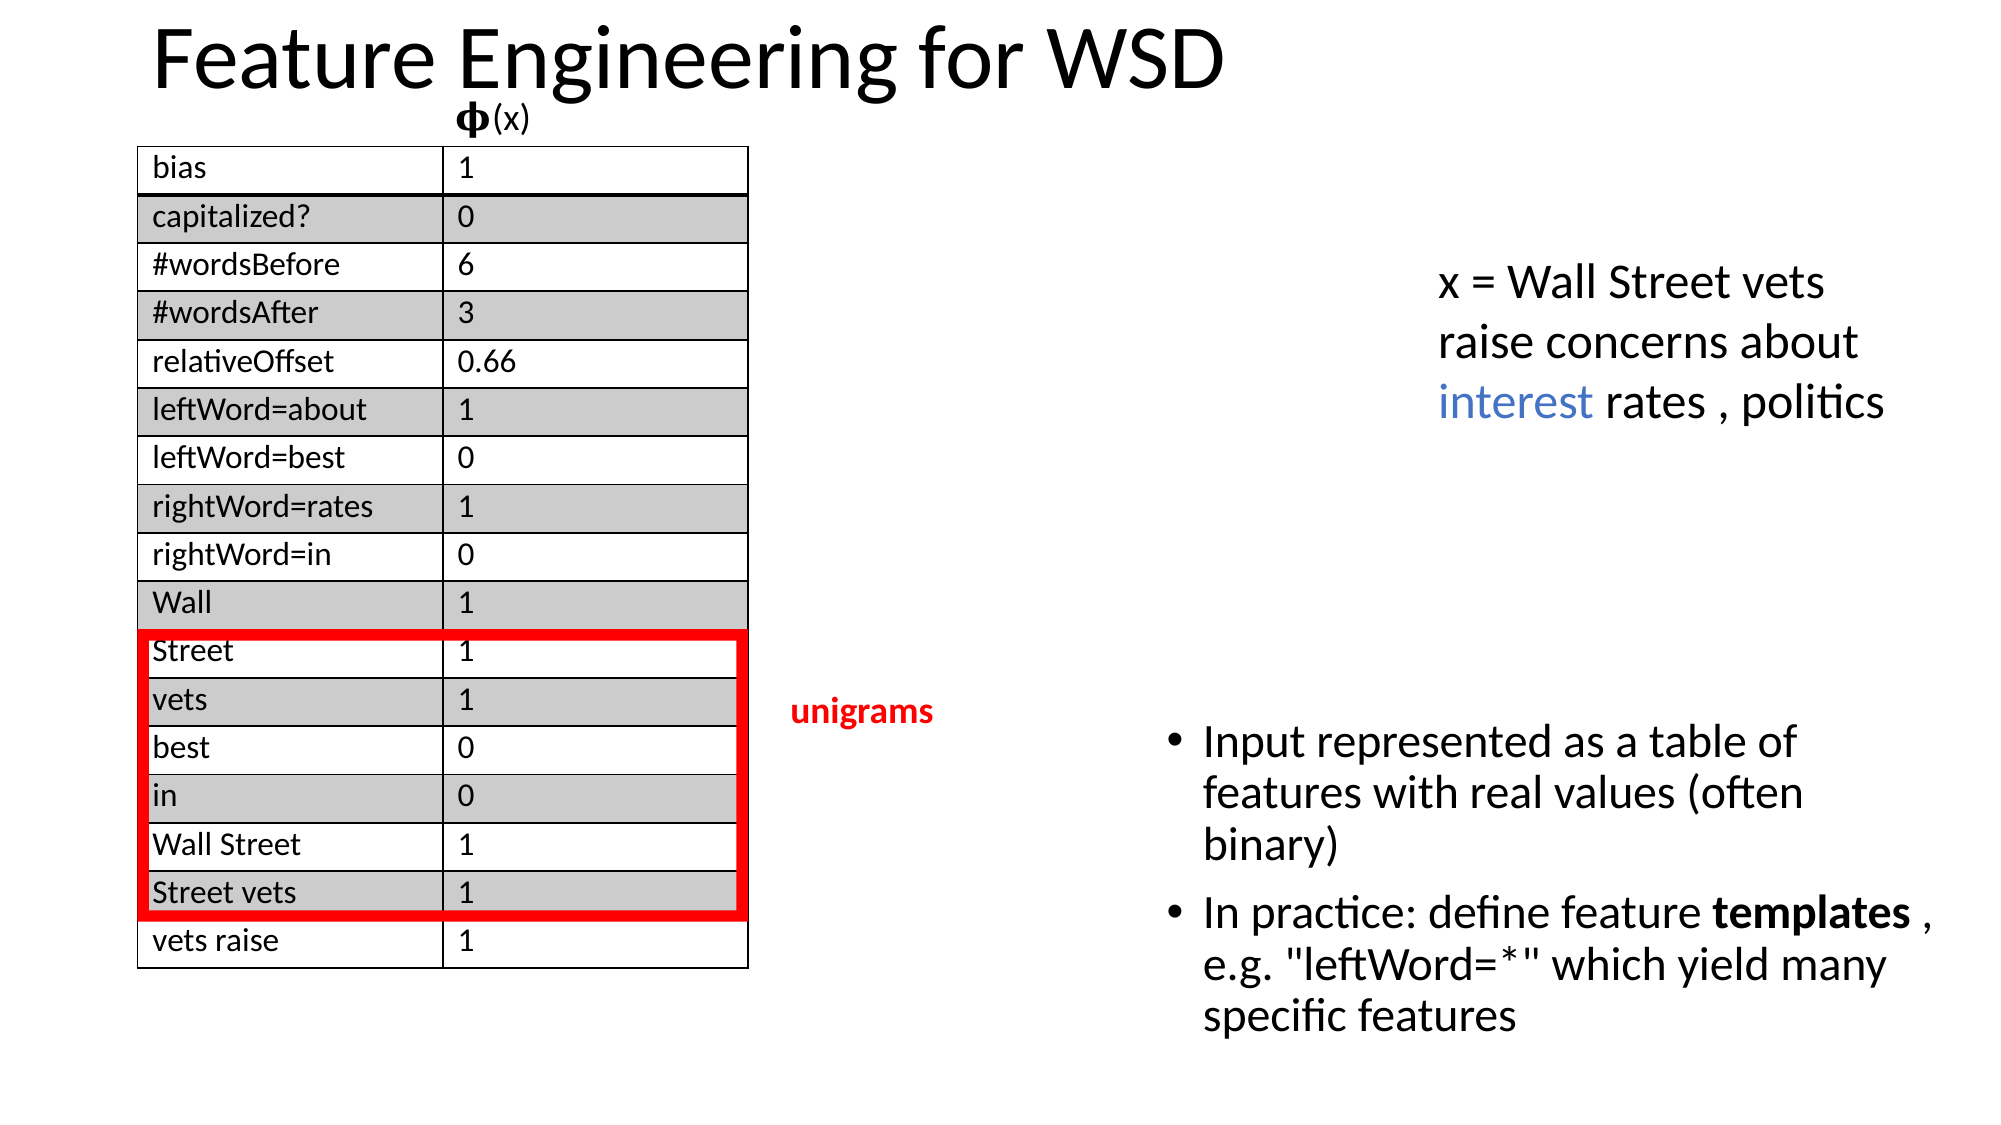

# Feature Engineering for WSD
𝛟(x)
| bias | 1 |
| --- | --- |
| capitalized? | 0 |
| #wordsBefore | 6 |
| #wordsAfter | 3 |
| relativeOffset | 0.66 |
| leftWord=about | 1 |
| leftWord=best | 0 |
| rightWord=rates | 1 |
| rightWord=in | 0 |
| Wall | 1 |
| Street | 1 |
| vets | 1 |
| best | 0 |
| in | 0 |
| Wall Street | 1 |
| Street vets | 1 |
| vets raise | 1 |
x = Wall Street vets raise concerns about interest rates , politics

unigrams
Input represented as a table of features with real values (often binary)
In practice: define feature templates , e.g. "leftWord=*" which yield many specific features